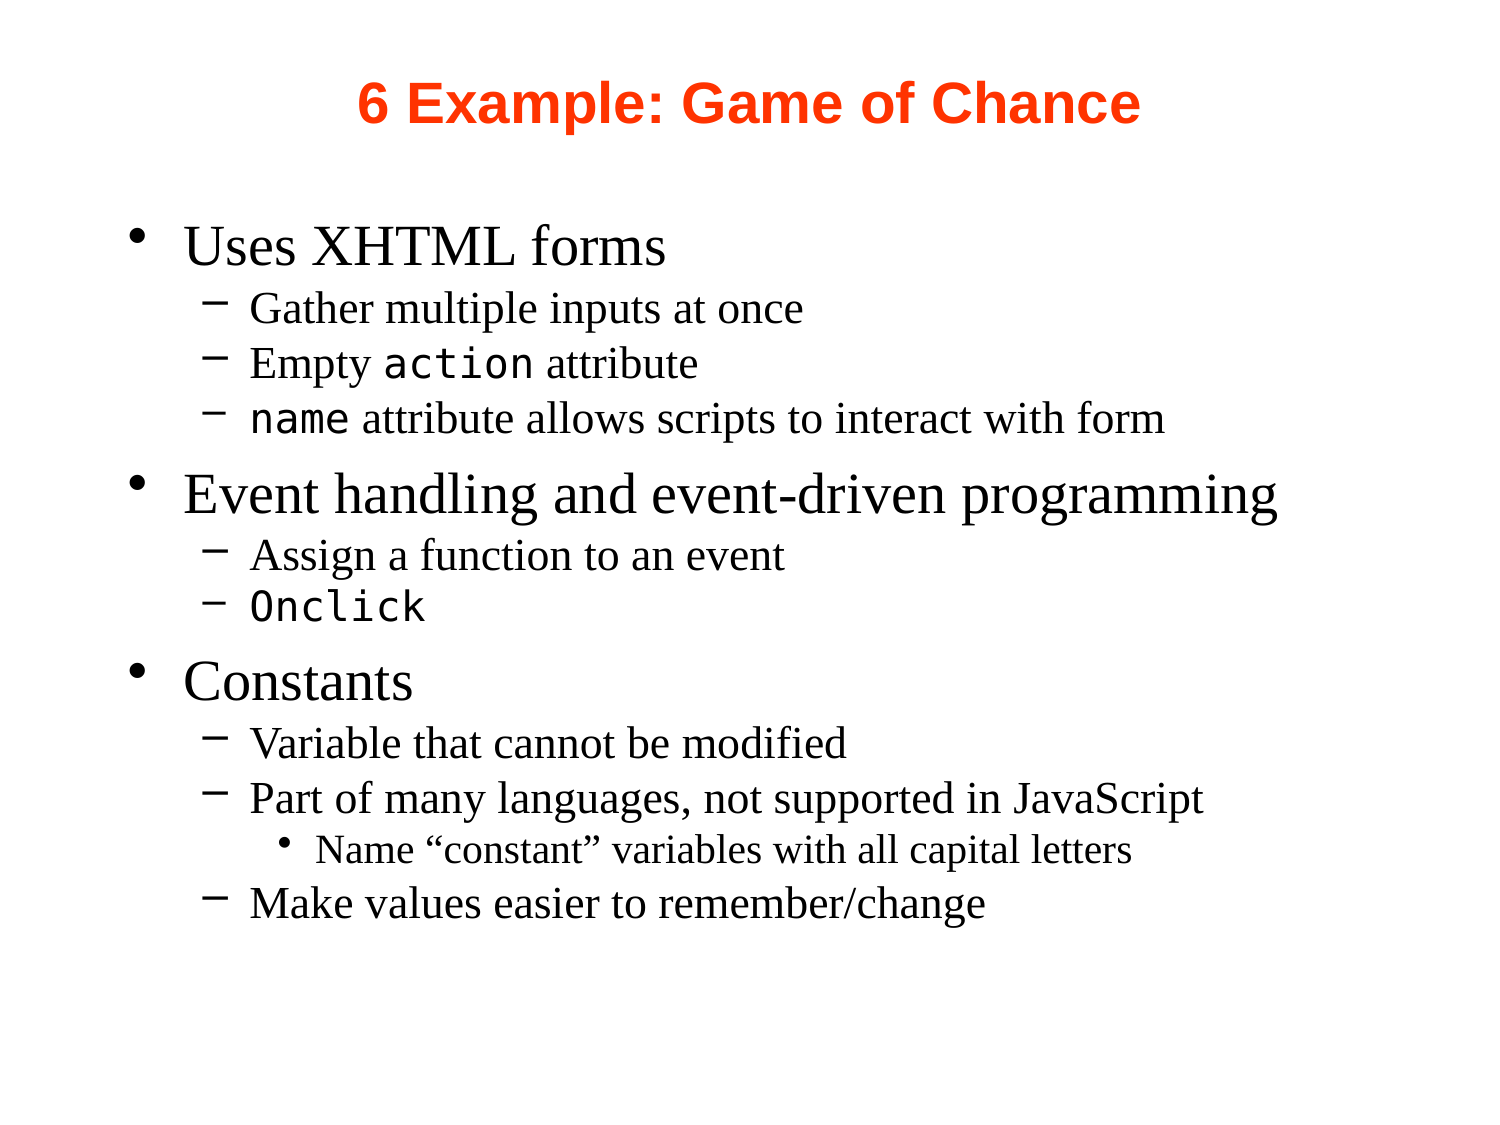

29
# 6 Example: Game of Chance
Uses XHTML forms
Gather multiple inputs at once
Empty action attribute
name attribute allows scripts to interact with form
Event handling and event-driven programming
Assign a function to an event
Onclick
Constants
Variable that cannot be modified
Part of many languages, not supported in JavaScript
Name “constant” variables with all capital letters
Make values easier to remember/change